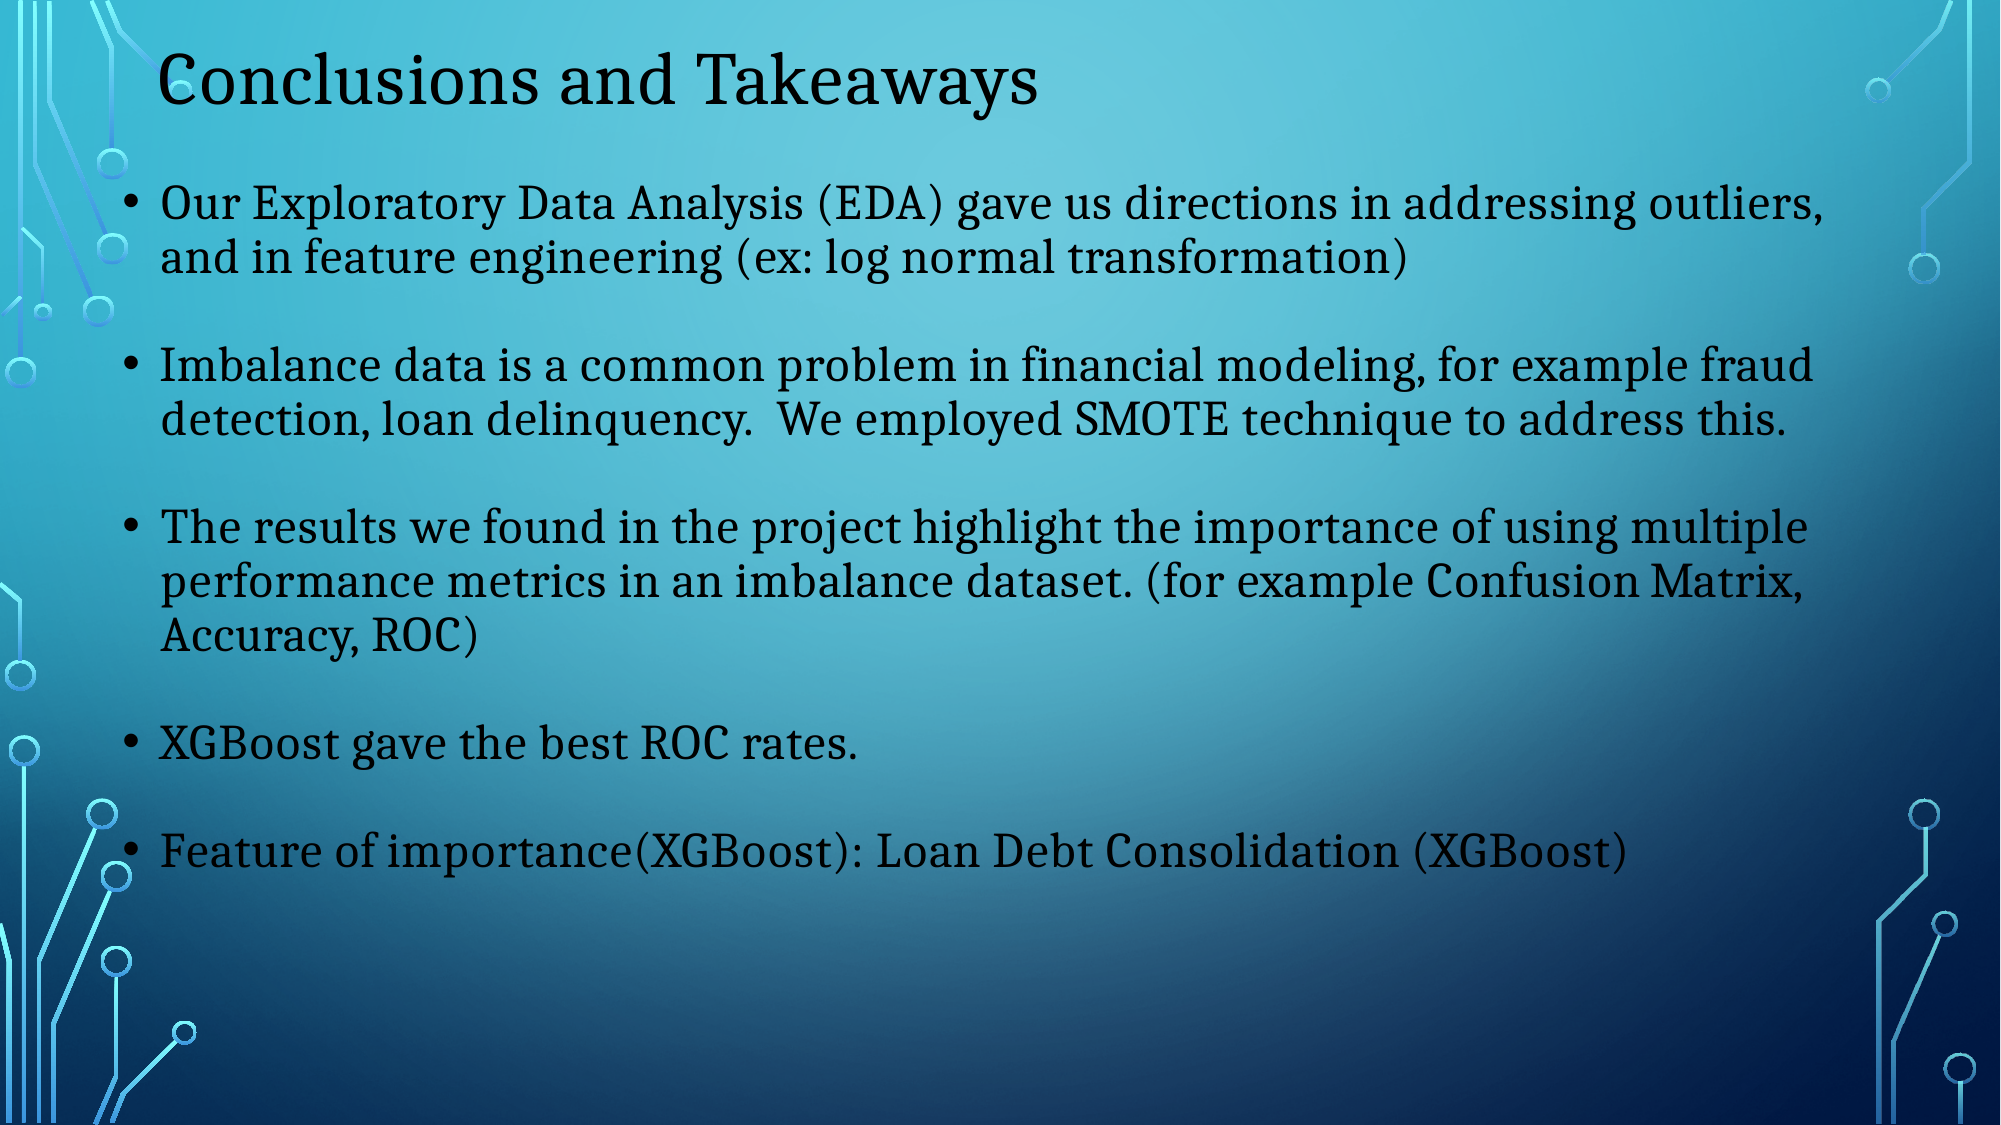

# Conclusions and Takeaways
Our Exploratory Data Analysis (EDA) gave us directions in addressing outliers, and in feature engineering (ex: log normal transformation)

Imbalance data is a common problem in financial modeling, for example fraud detection, loan delinquency.  We employed SMOTE technique to address this.

The results we found in the project highlight the importance of using multiple performance metrics in an imbalance dataset. (for example Confusion Matrix, Accuracy, ROC)

XGBoost gave the best ROC rates.

Feature of importance(XGBoost): Loan Debt Consolidation (XGBoost)